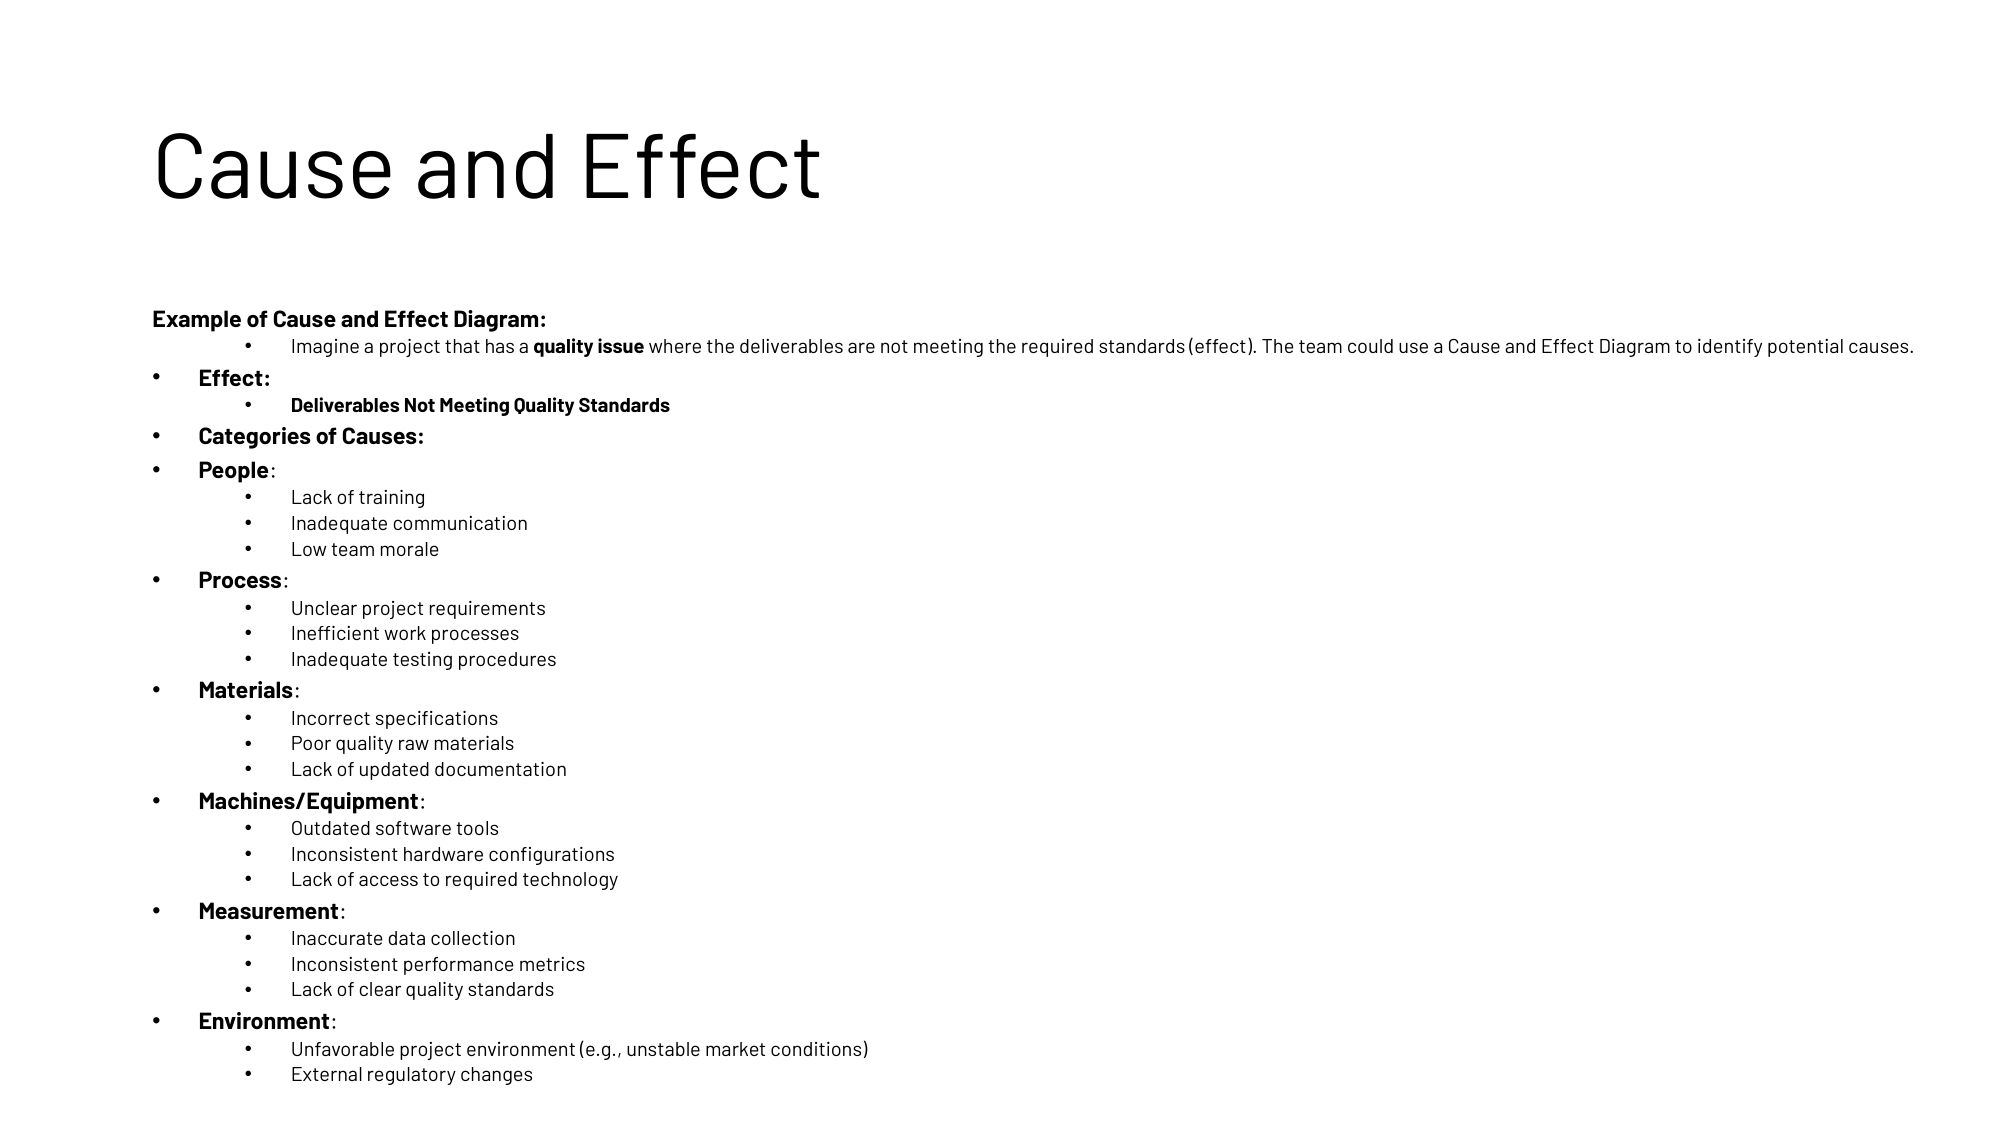

# Cause and Effect
Example of Cause and Effect Diagram:
Imagine a project that has a quality issue where the deliverables are not meeting the required standards (effect). The team could use a Cause and Effect Diagram to identify potential causes.
Effect:
Deliverables Not Meeting Quality Standards
Categories of Causes:
People:
Lack of training
Inadequate communication
Low team morale
Process:
Unclear project requirements
Inefficient work processes
Inadequate testing procedures
Materials:
Incorrect specifications
Poor quality raw materials
Lack of updated documentation
Machines/Equipment:
Outdated software tools
Inconsistent hardware configurations
Lack of access to required technology
Measurement:
Inaccurate data collection
Inconsistent performance metrics
Lack of clear quality standards
Environment:
Unfavorable project environment (e.g., unstable market conditions)
External regulatory changes